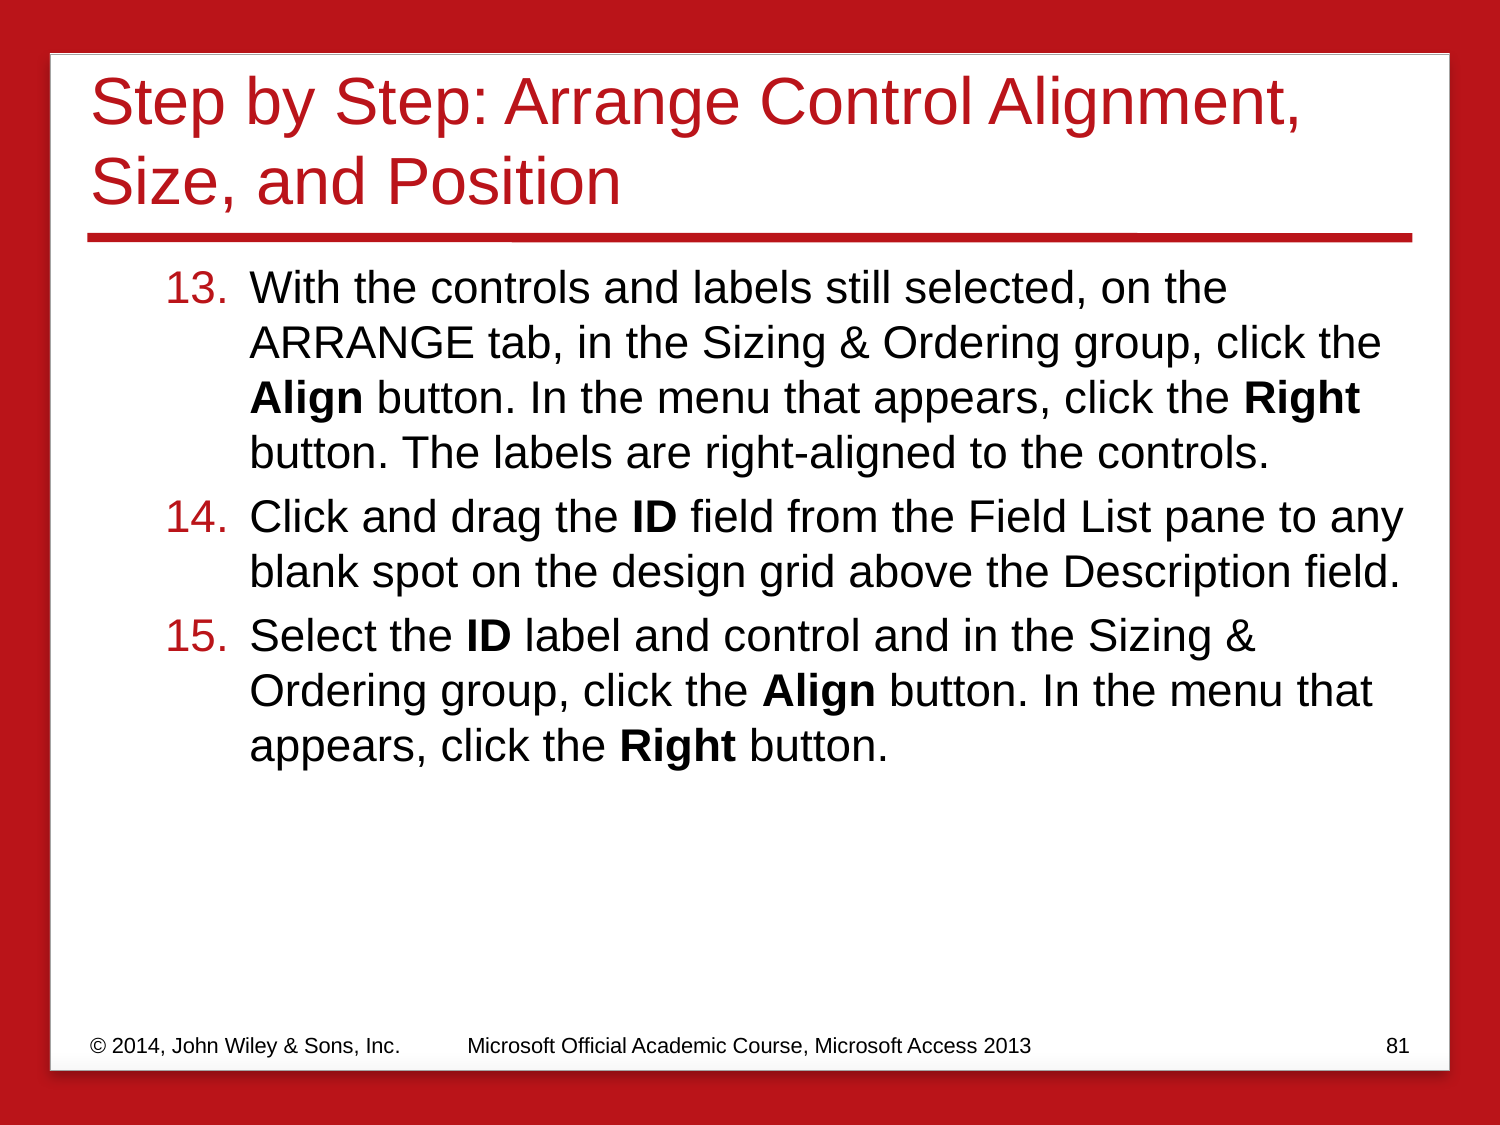

# Step by Step: Arrange Control Alignment, Size, and Position
With the controls and labels still selected, on the ARRANGE tab, in the Sizing & Ordering group, click the Align button. In the menu that appears, click the Right button. The labels are right-aligned to the controls.
Click and drag the ID field from the Field List pane to any blank spot on the design grid above the Description field.
Select the ID label and control and in the Sizing & Ordering group, click the Align button. In the menu that appears, click the Right button.
© 2014, John Wiley & Sons, Inc.
Microsoft Official Academic Course, Microsoft Access 2013
81